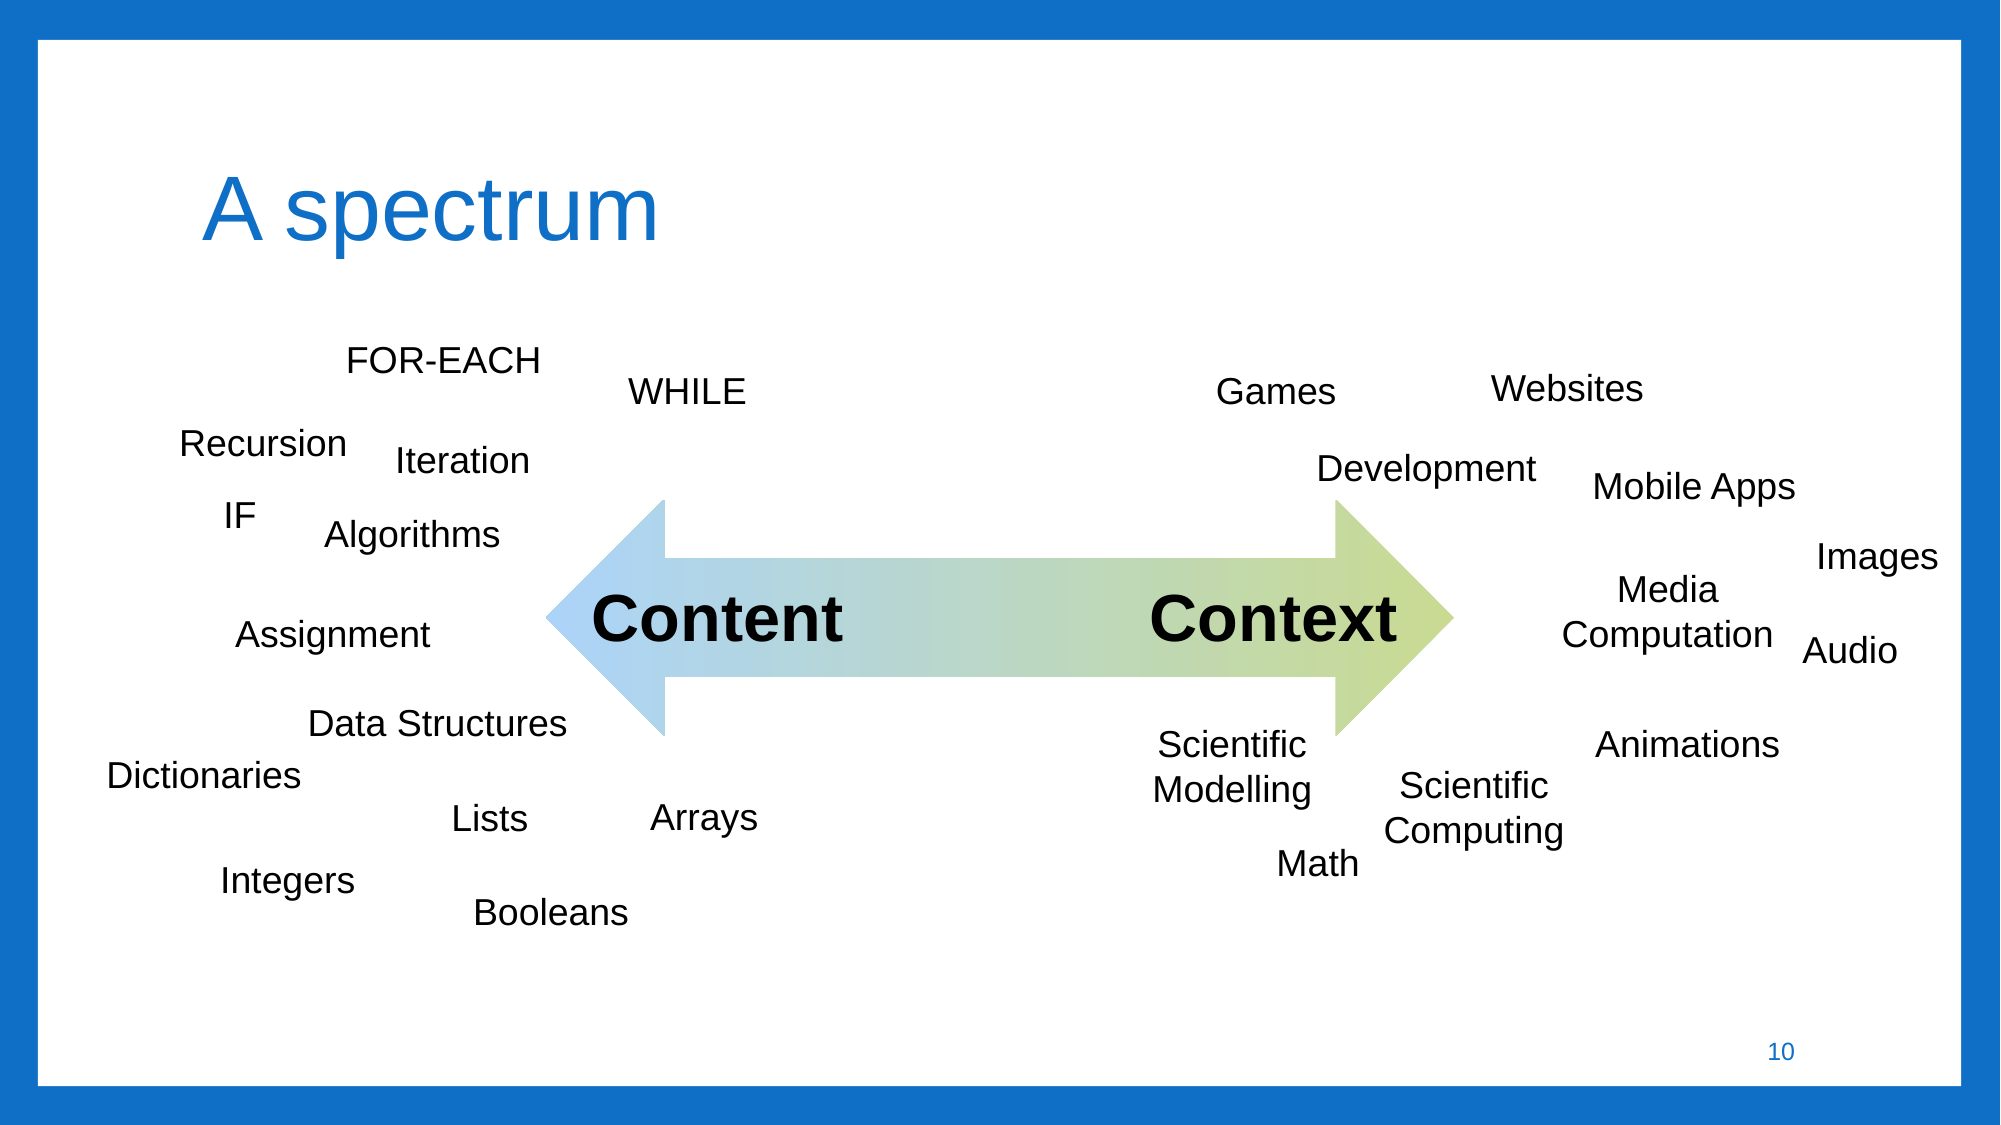

# A spectrum
FOR-EACH
Websites
WHILE
Games
Recursion
Iteration
Development
Mobile Apps
IF

Algorithms
Images
Media Computation
Content
Context
Assignment
Audio
Data Structures
Scientific Modelling
Animations
Dictionaries
Scientific Computing
Arrays
Lists
Math
Integers
Booleans
10